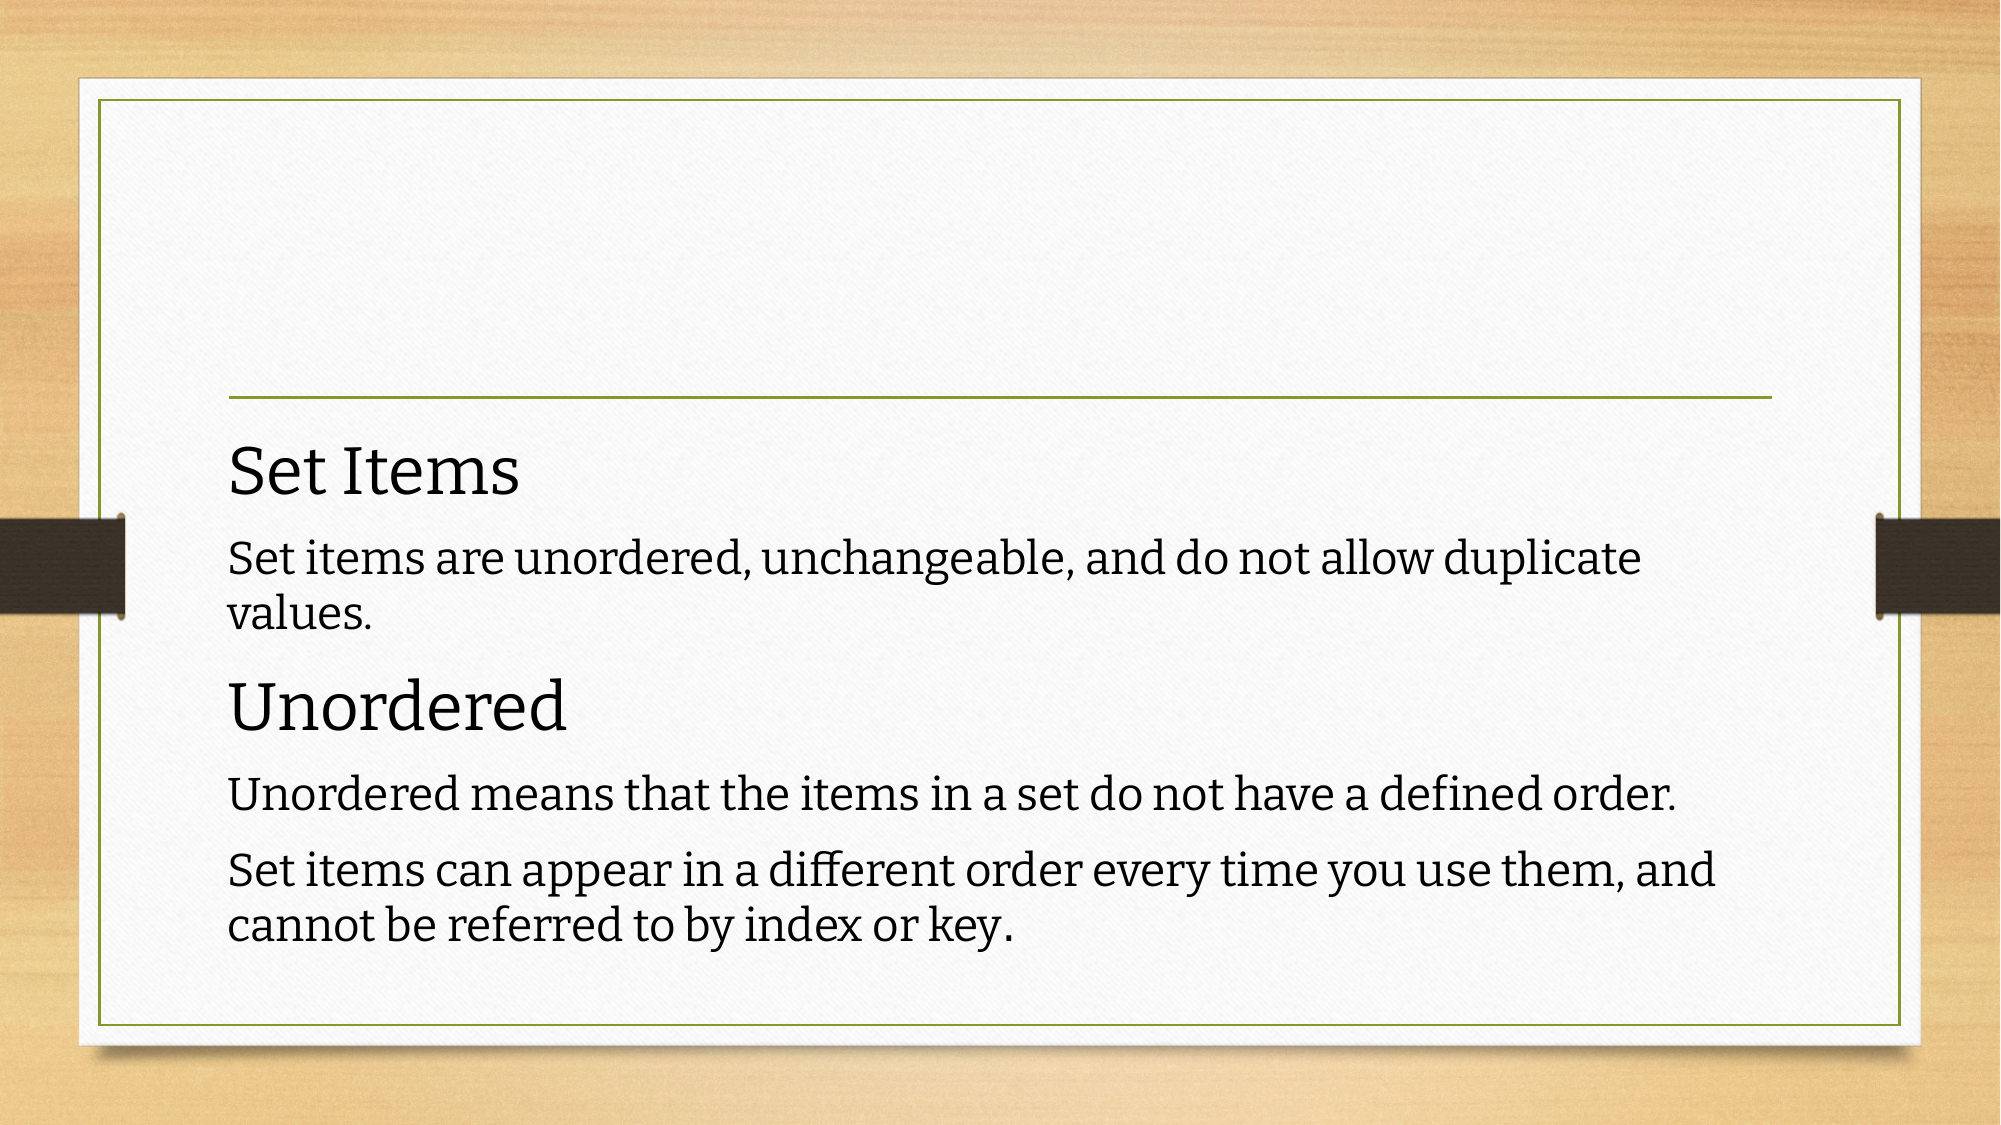

#
Set Items
Set items are unordered, unchangeable, and do not allow duplicate values.
Unordered
Unordered means that the items in a set do not have a defined order.
Set items can appear in a different order every time you use them, and cannot be referred to by index or key.